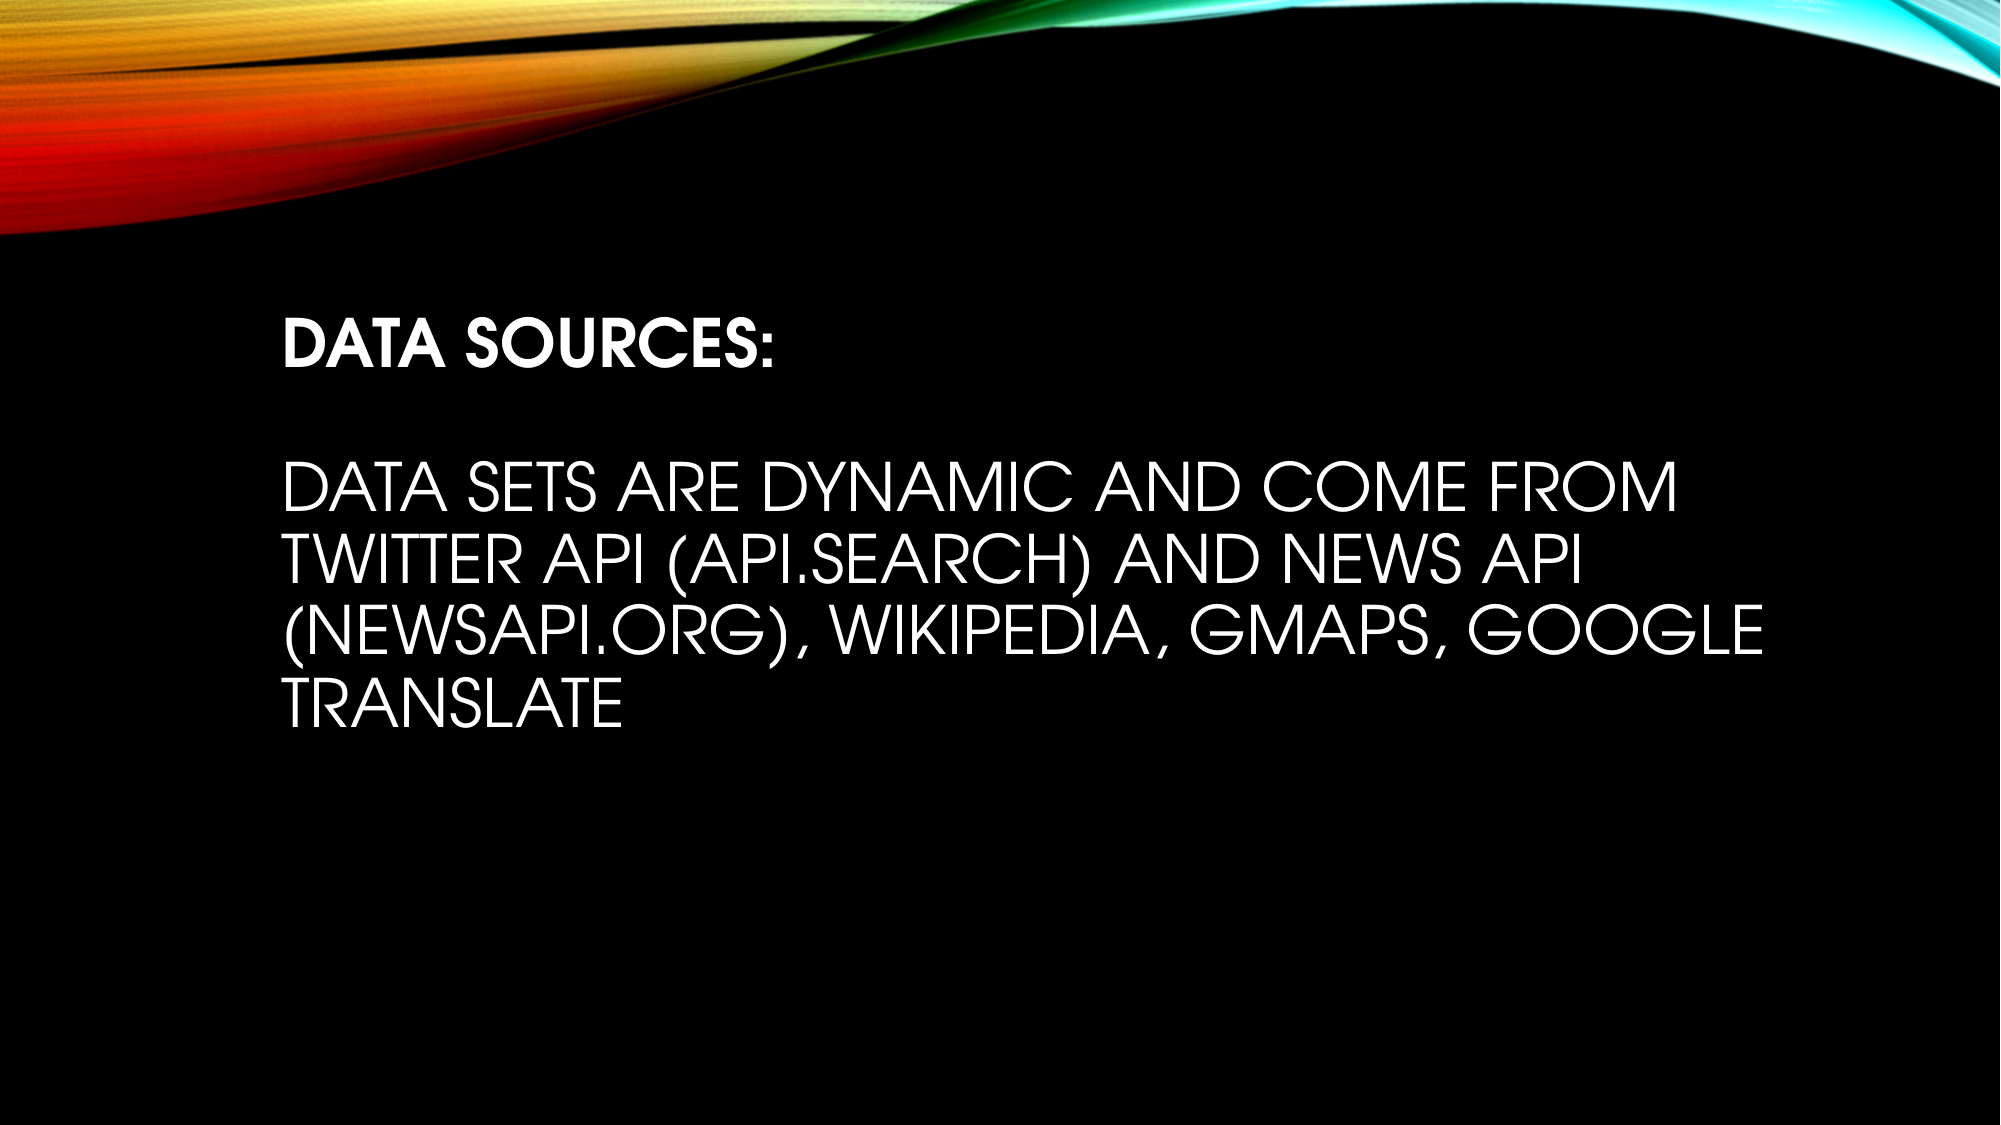

Data Sources:
Data sets are dynamic and come from twitter API (api.search) and News API (newsapi.org), Wikipedia, gmaps, Google Translate